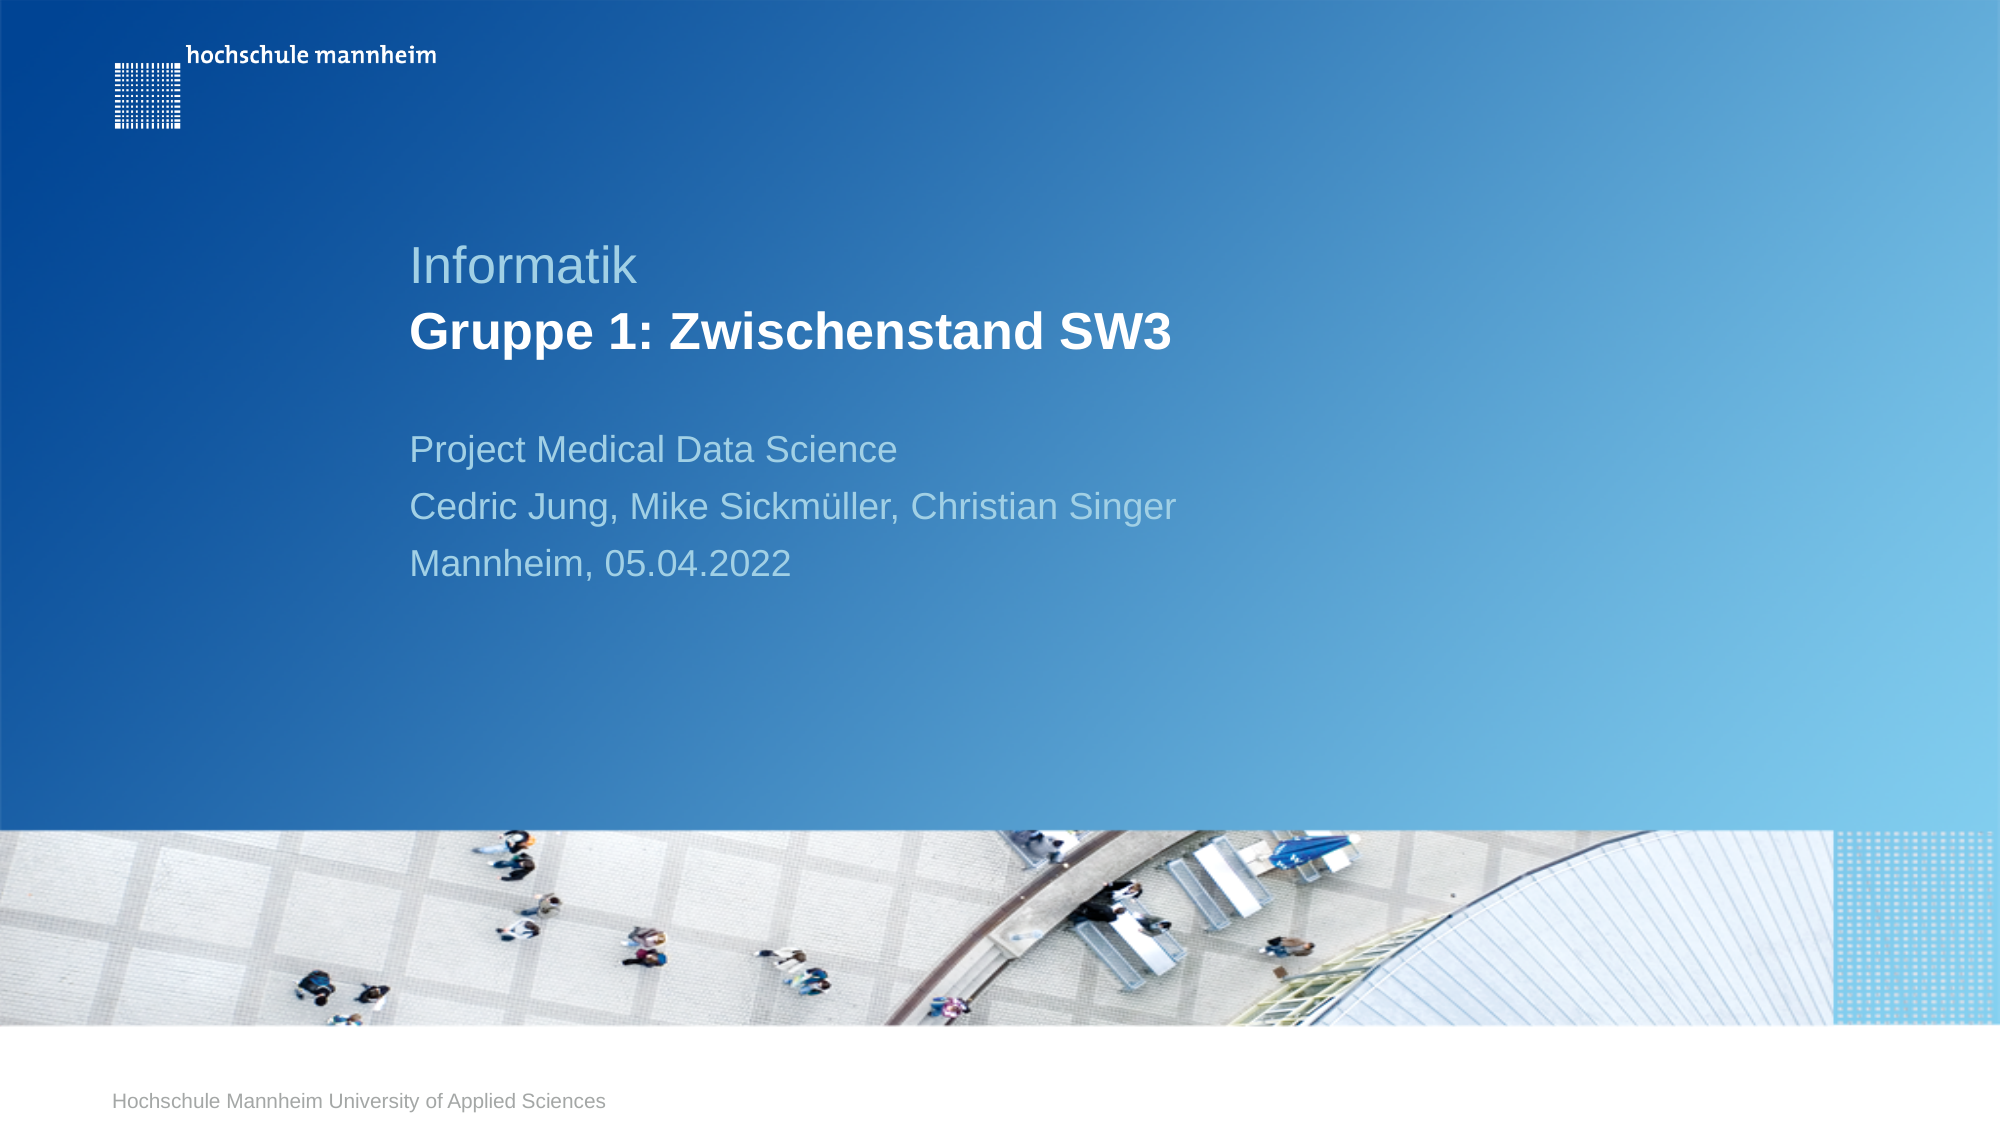

Informatik
# Gruppe 1: Zwischenstand SW3
Project Medical Data Science
Cedric Jung, Mike Sickmüller, Christian Singer
Mannheim, 05.04.2022